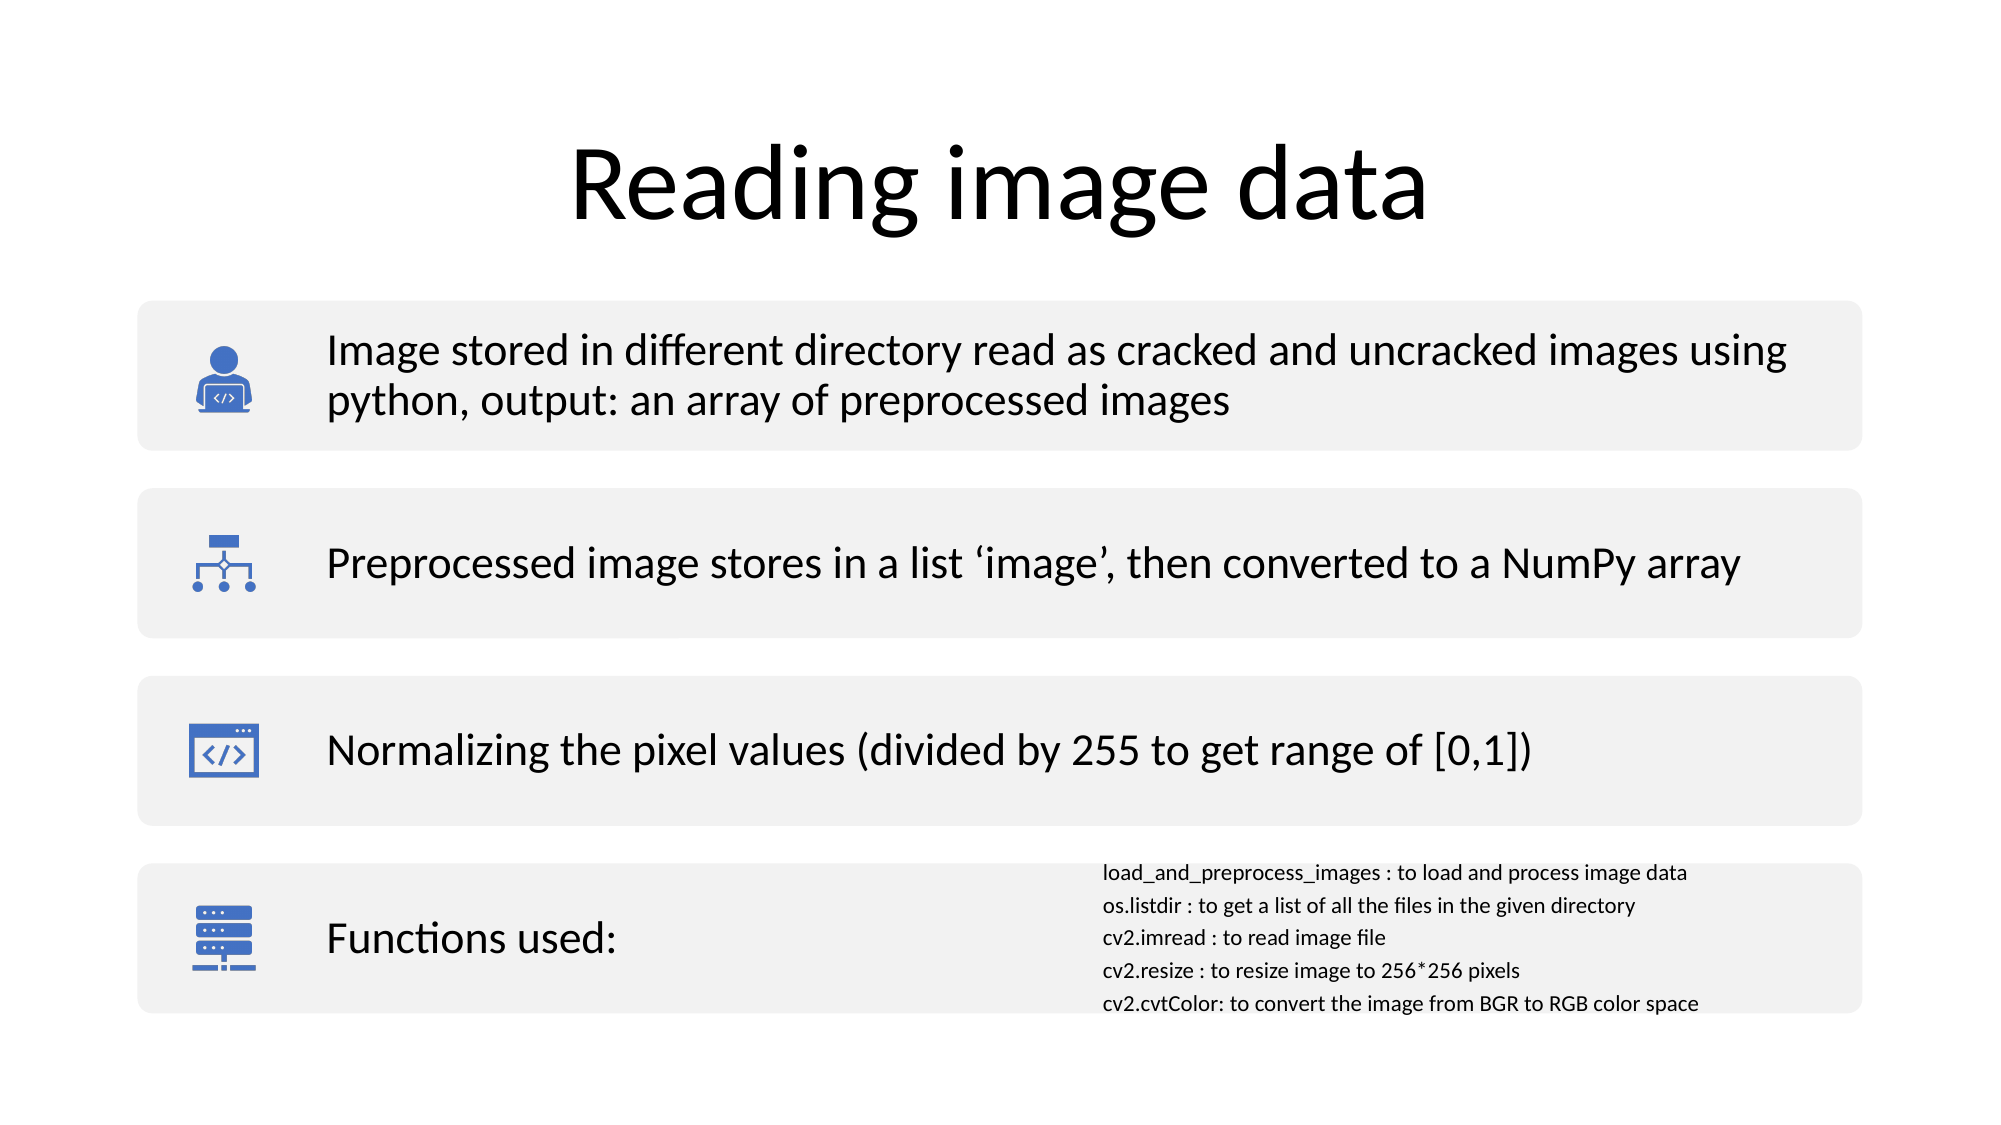

# Reading image data
Image stored in different directory read as cracked and uncracked images using python, output: an array of preprocessed images
Preprocessed image stores in a list ‘image’, then converted to a NumPy array
Normalizing the pixel values (divided by 255 to get range of [0,1])
Functions used:
load_and_preprocess_images : to load and process image data
os.listdir : to get a list of all the files in the given directory
cv2.imread : to read image file
cv2.resize : to resize image to 256*256 pixels
cv2.cvtColor: to convert the image from BGR to RGB color space